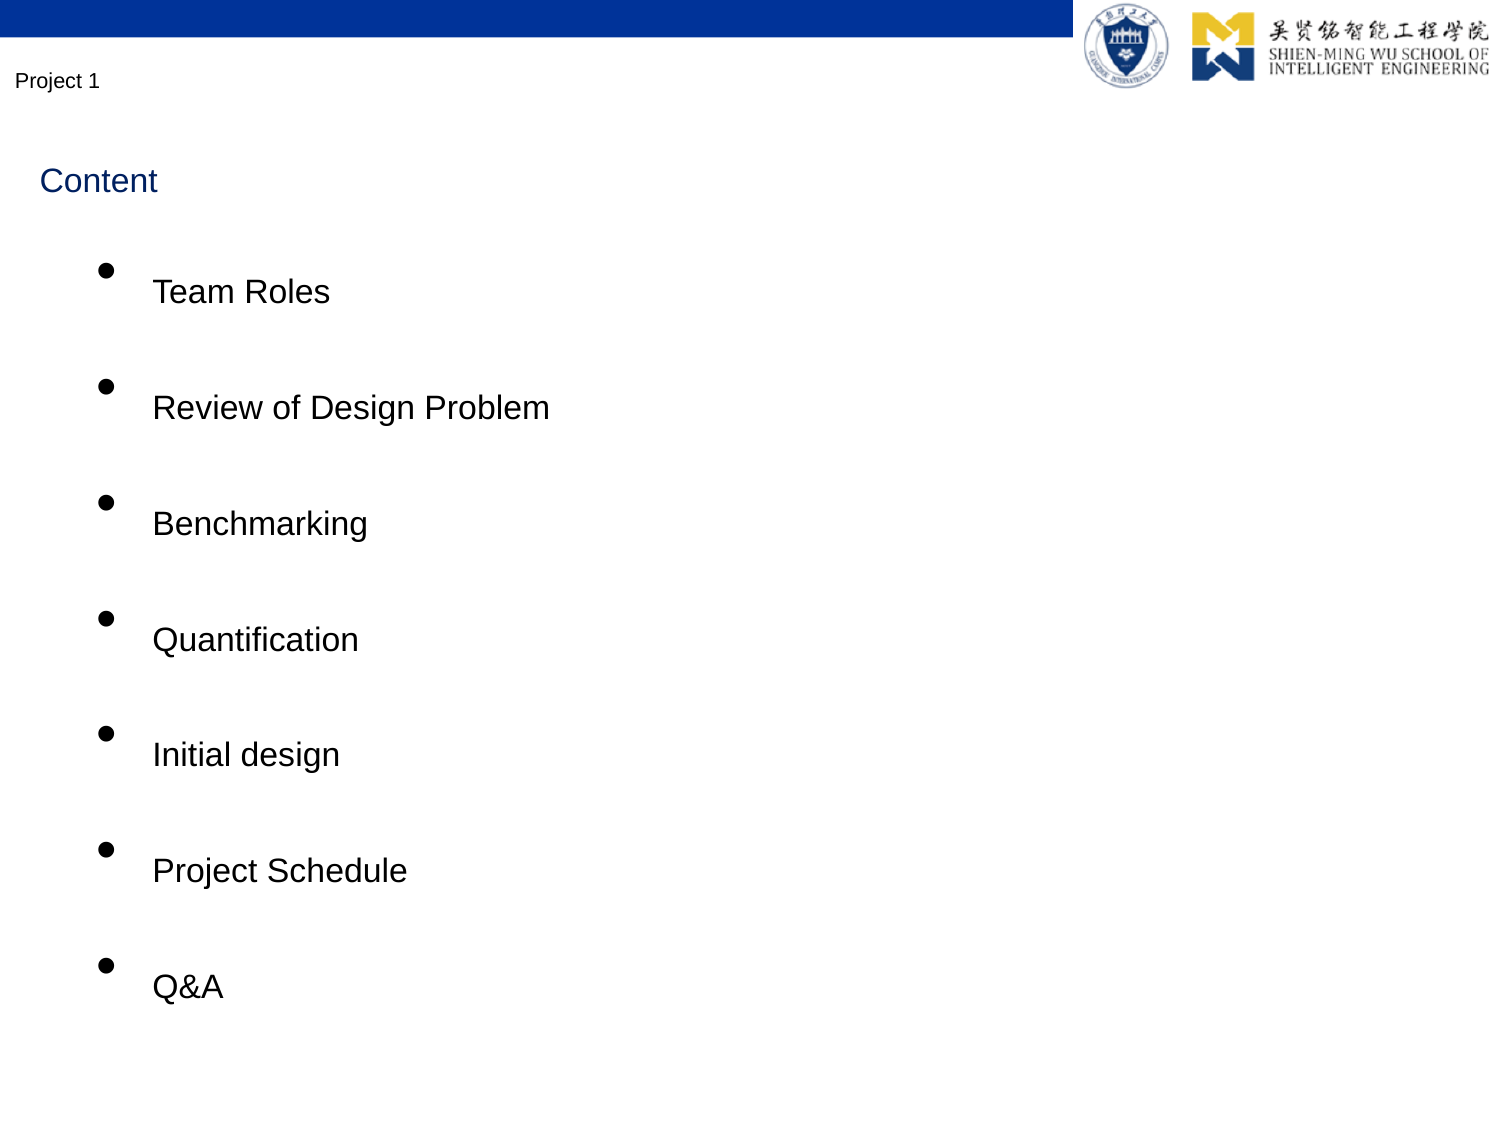

Project 1
Content
Team Roles
Review of Design Problem
Benchmarking
Quantification
Initial design
Project Schedule
Q&A